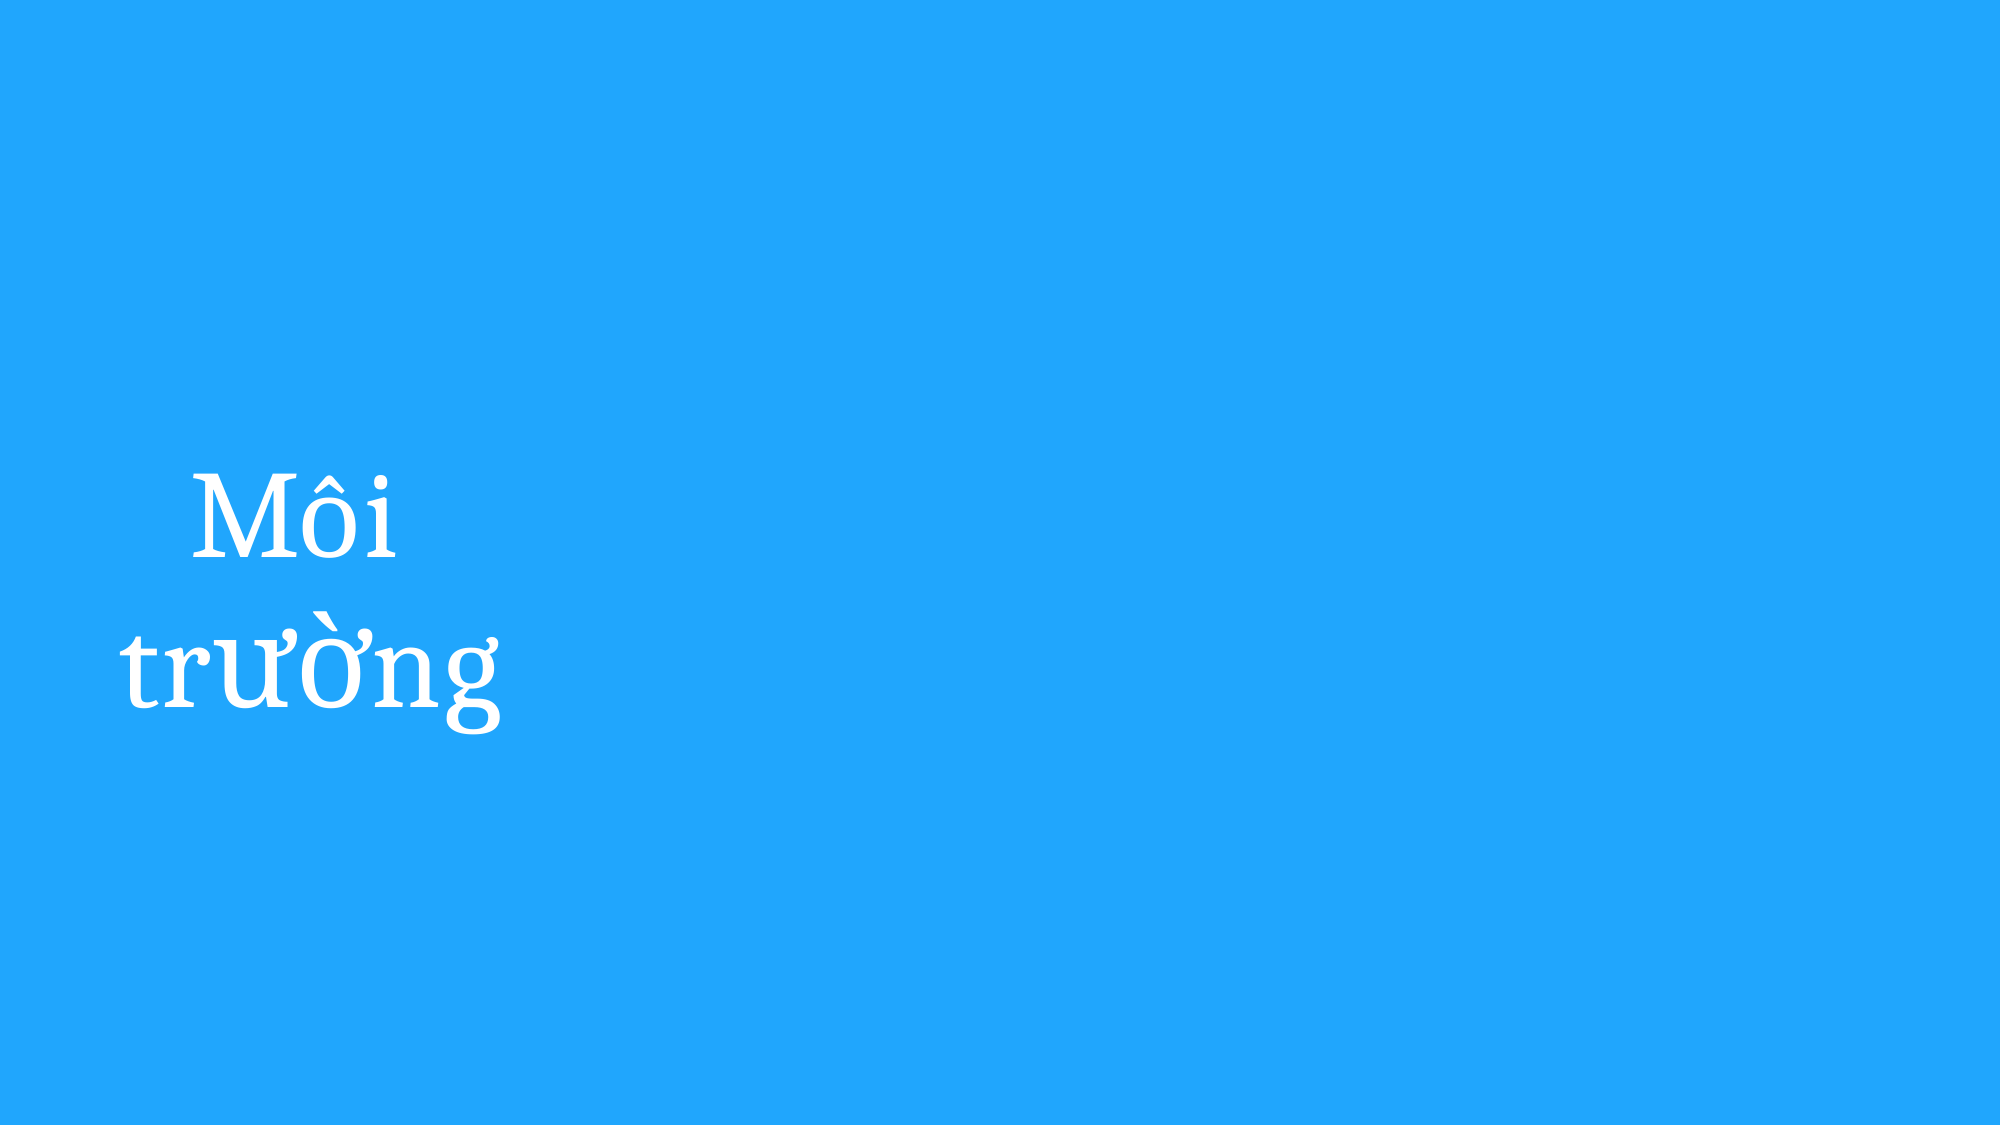

Nghệ
thuật
LỢI
ÍCH
Sinh
vật
Môi
trường